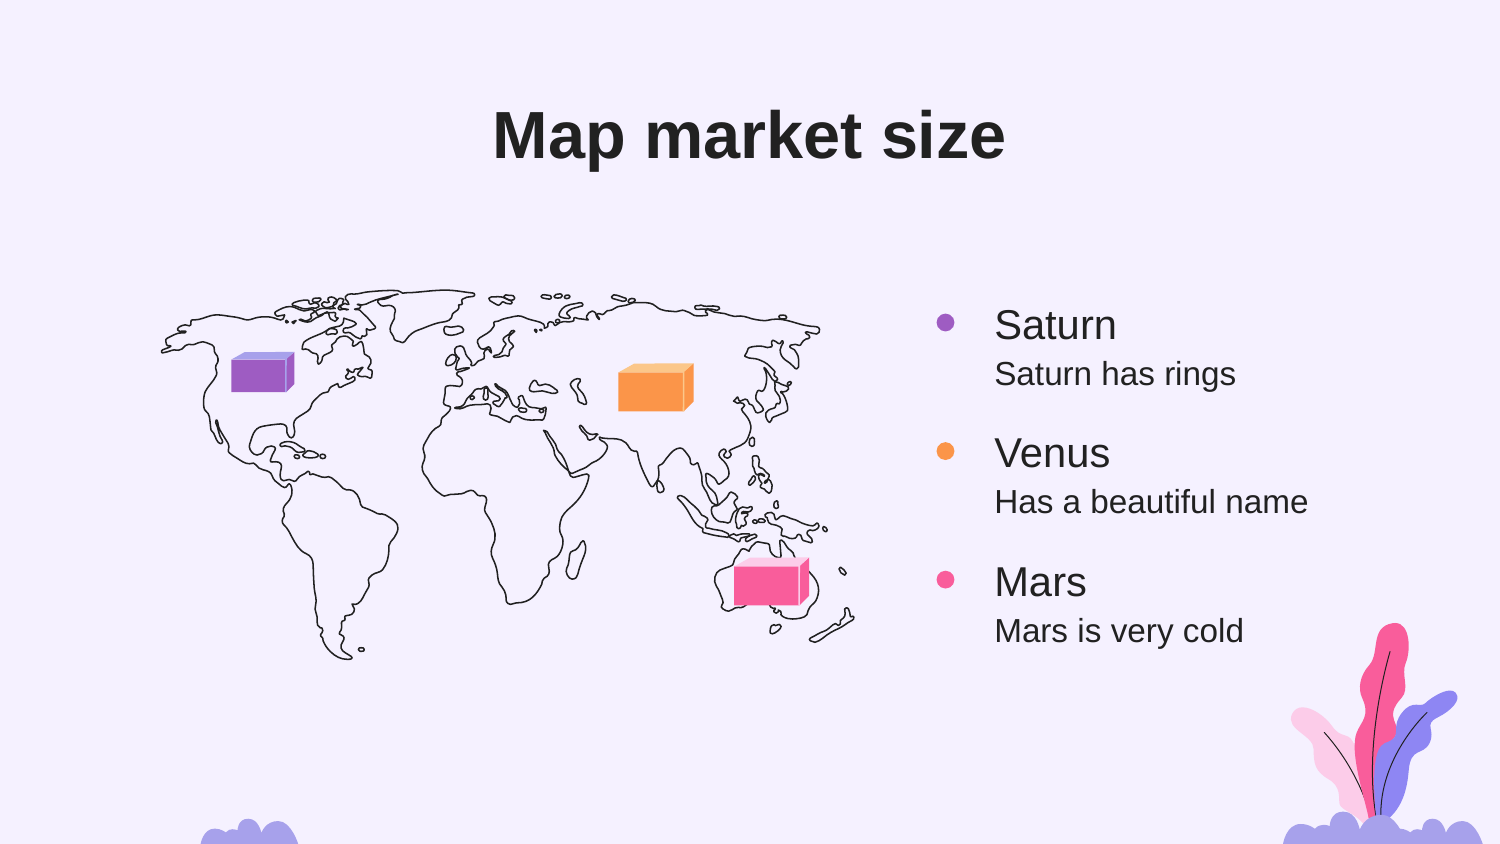

# Map market size

Saturn

Saturn has rings

Venus

Has a beautiful name
Mars

Mars is very cold